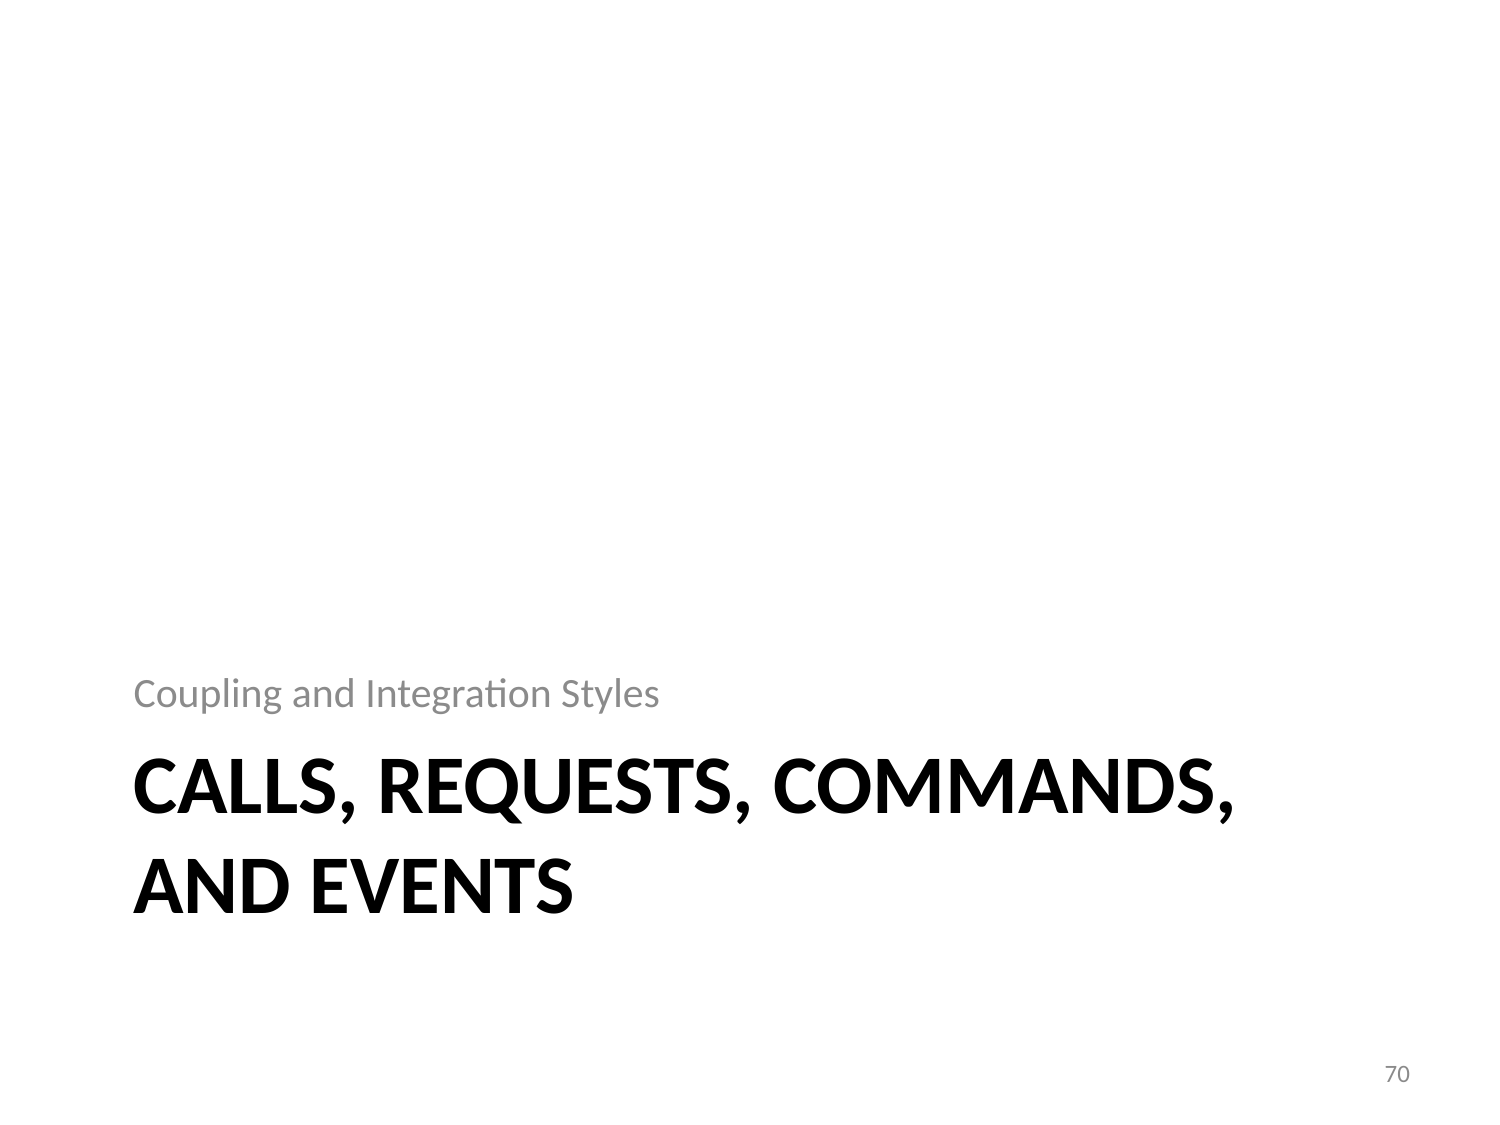

Coupling and Integration Styles
# Calls, Requests, Commands, and events
70